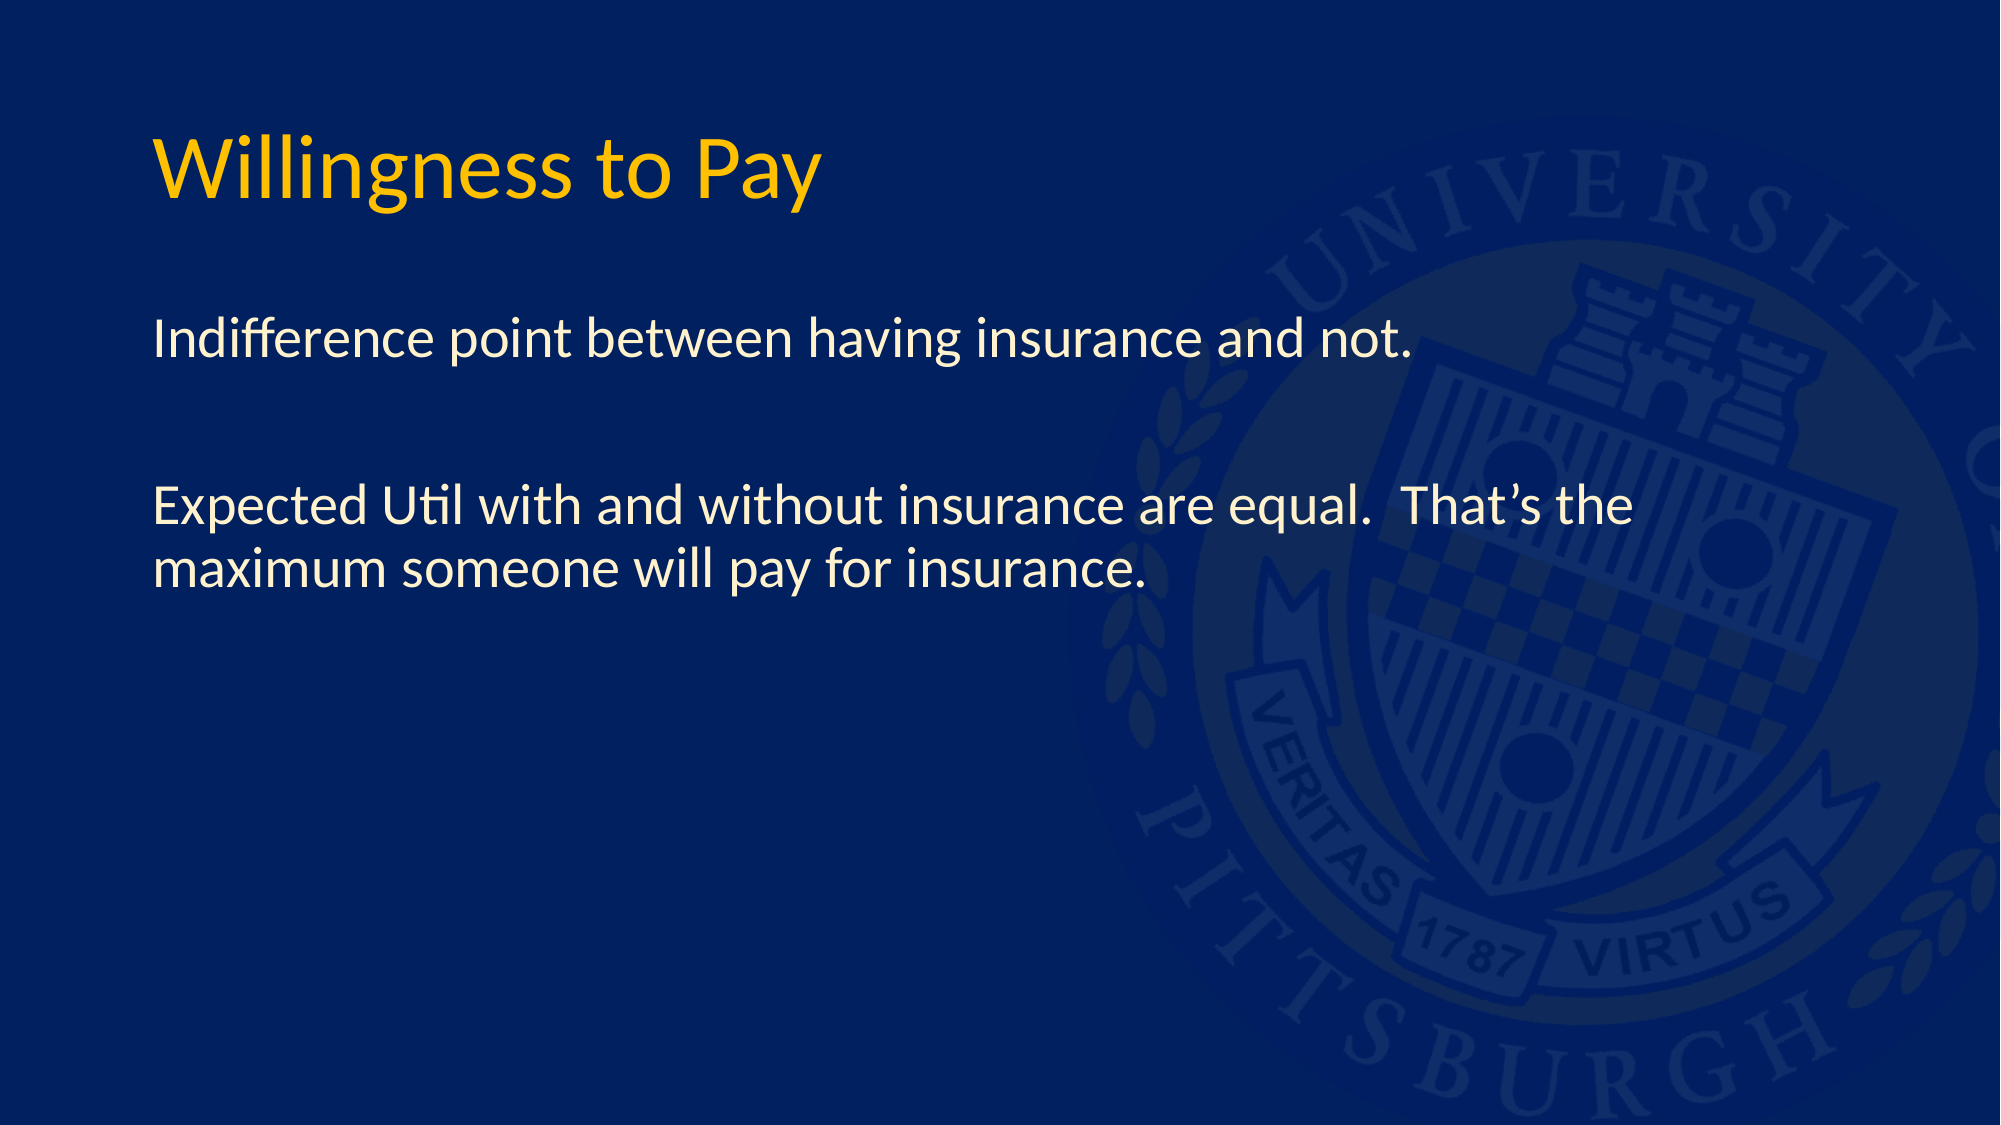

# Willingness to Pay
Indifference point between having insurance and not.

Expected Util with and without insurance are equal.  That’s the maximum someone will pay for insurance.